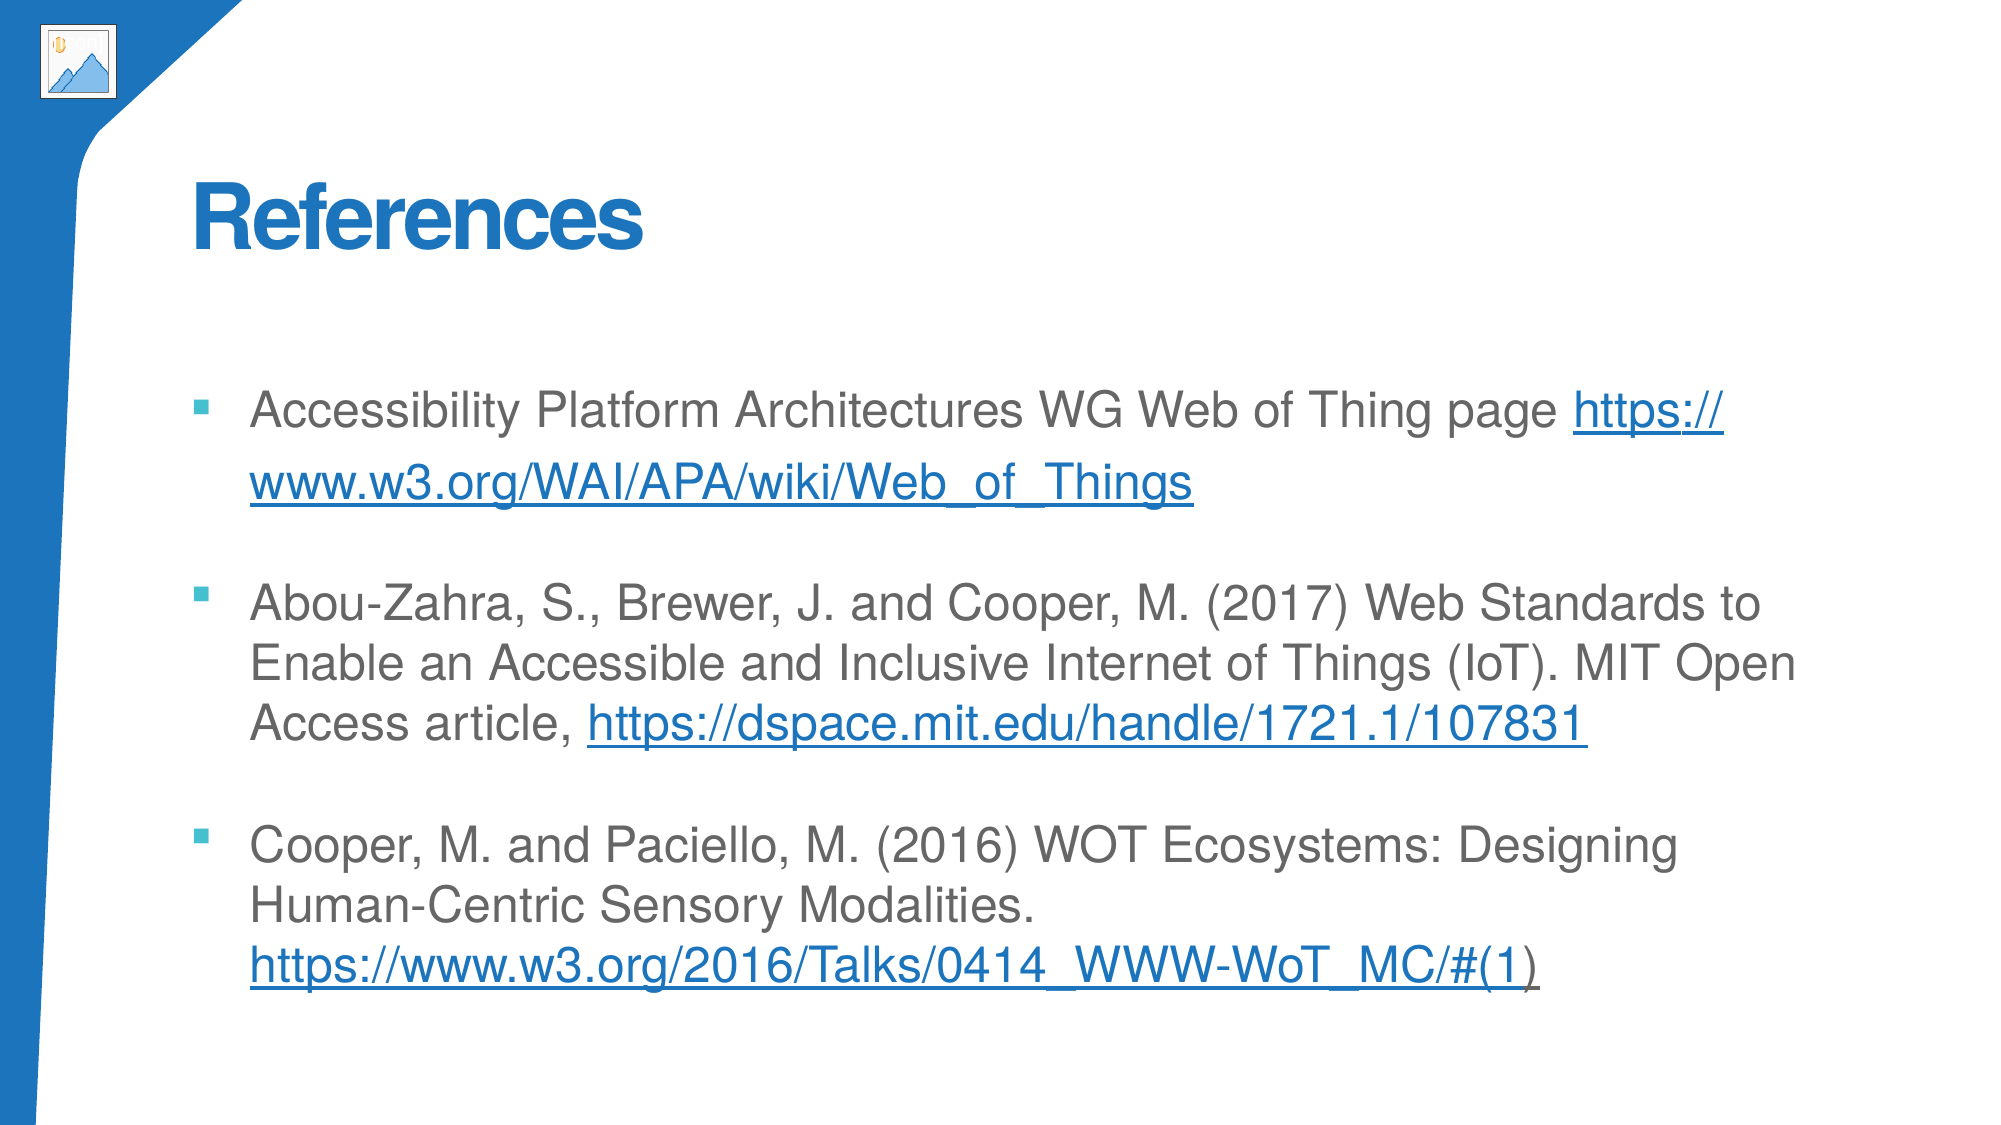

# References
Accessibility Platform Architectures WG Web of Thing page https://www.w3.org/WAI/APA/wiki/Web_of_Things
Abou-Zahra, S., Brewer, J. and Cooper, M. (2017) Web Standards to Enable an Accessible and Inclusive Internet of Things (IoT). MIT Open Access article, https://dspace.mit.edu/handle/1721.1/107831
Cooper, M. and Paciello, M. (2016) WOT Ecosystems: Designing Human-Centric Sensory Modalities. https://www.w3.org/2016/Talks/0414_WWW-WoT_MC/#(1)